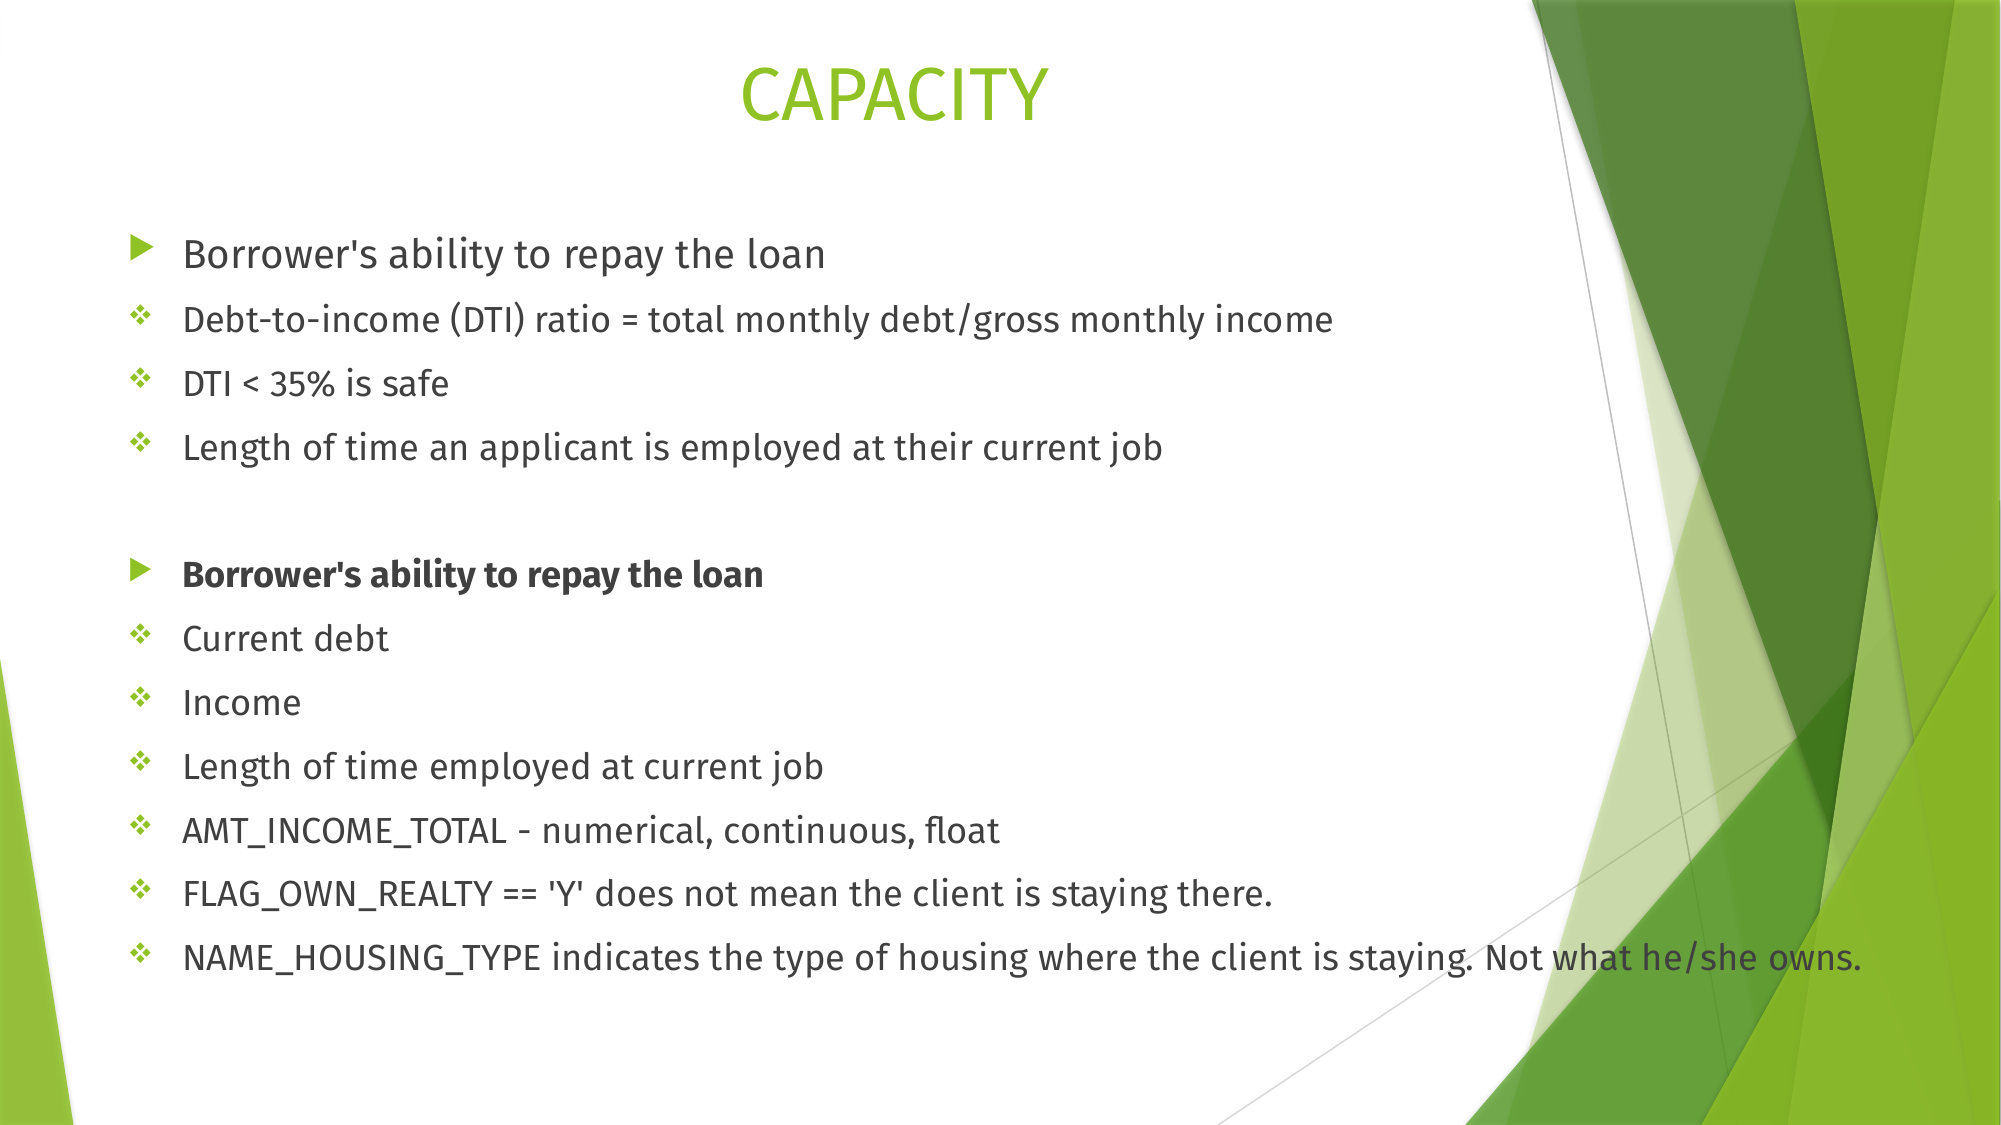

# CAPACITY

Borrower's ability to repay the loan
Debt-to-income (DTI) ratio = total monthly debt/gross monthly income
DTI < 35% is safe
Length of time an applicant is employed at their current job

Borrower's ability to repay the loan
Current debt
Income
Length of time employed at current job
AMT_INCOME_TOTAL - numerical, continuous, float
FLAG_OWN_REALTY == 'Y' does not mean the client is staying there.
NAME_HOUSING_TYPE indicates the type of housing where the client is staying. Not what he/she owns.